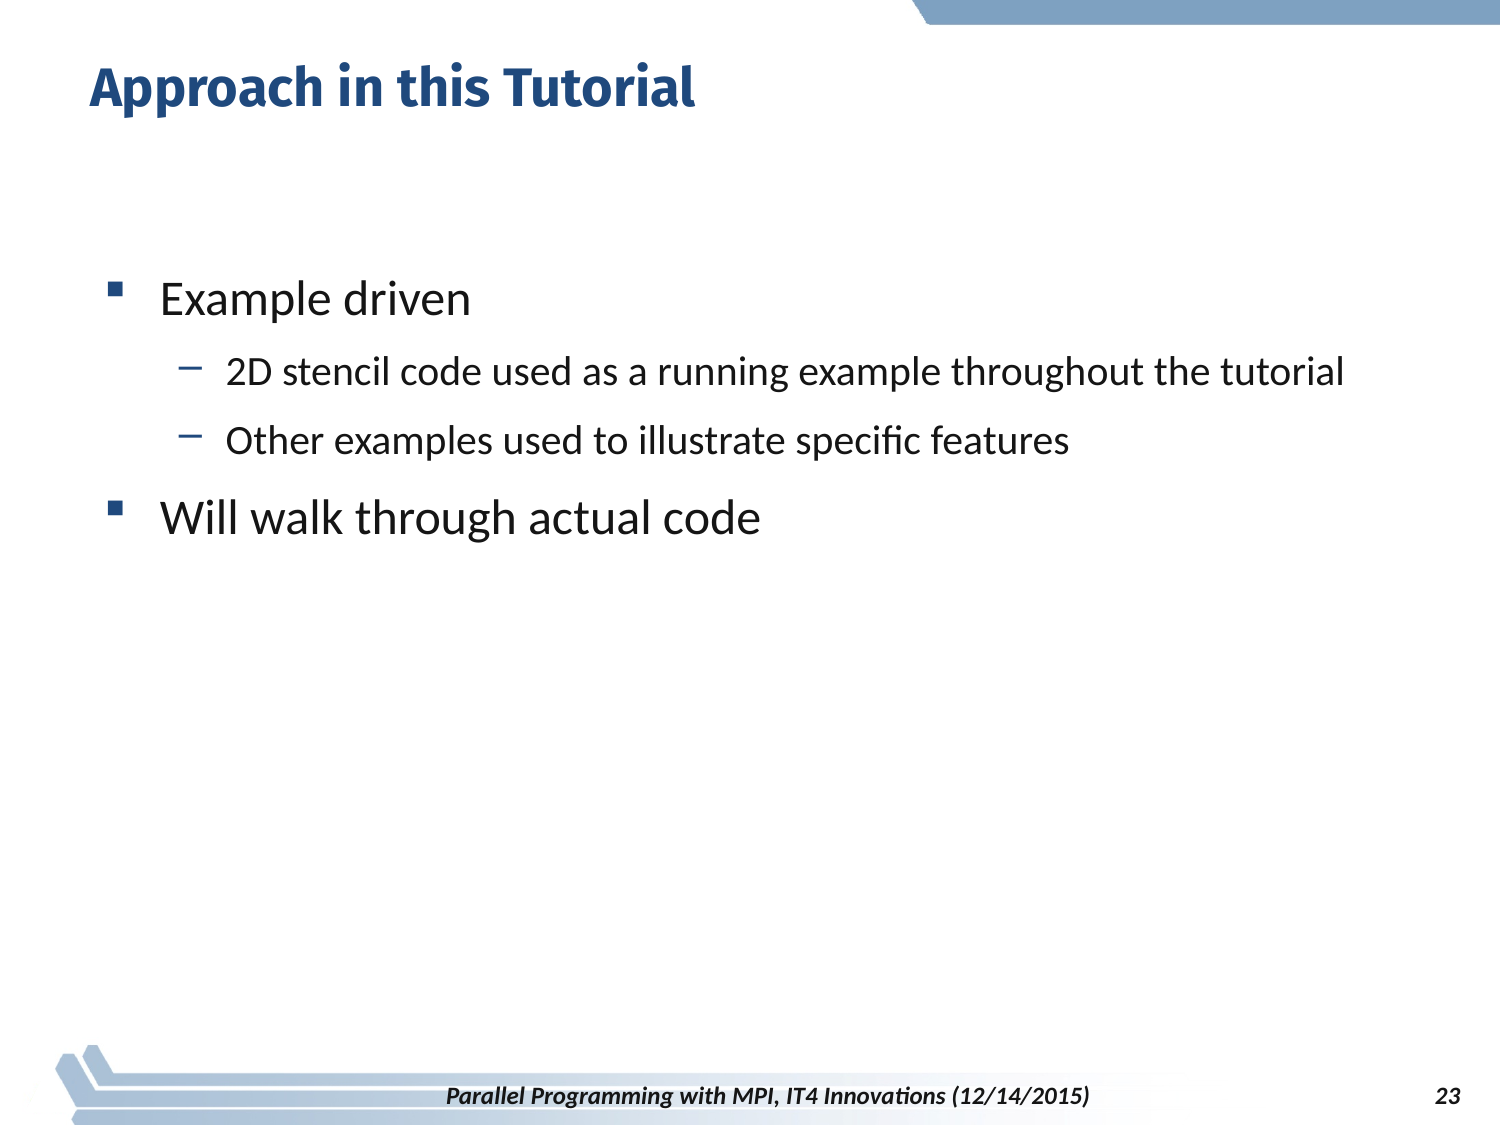

# Approach in this Tutorial
Example driven
2D stencil code used as a running example throughout the tutorial
Other examples used to illustrate specific features
Will walk through actual code
23
23
Parallel Programming with MPI, IT4 Innovations (12/14/2015)